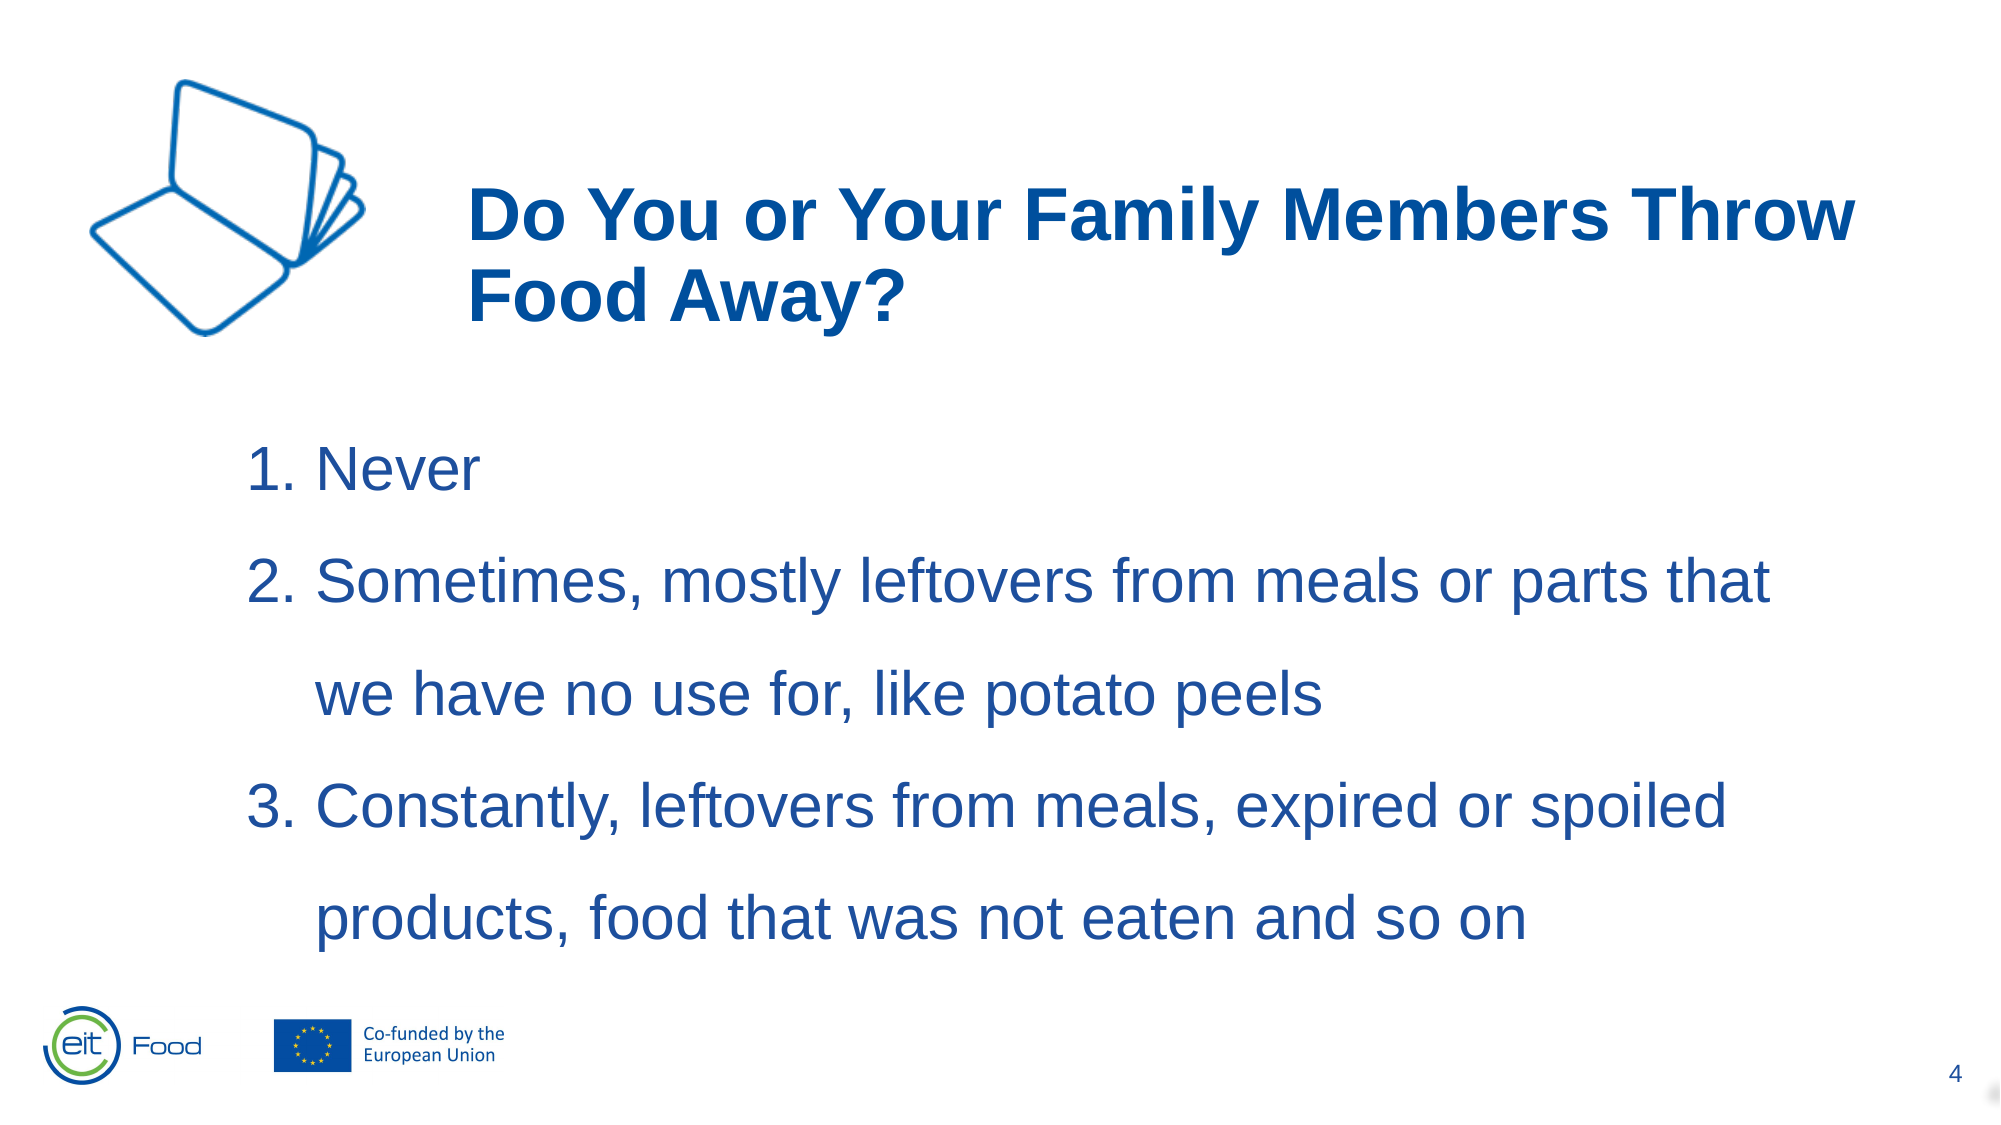

Do You or Your Family Members Throw Food Away?
Never
Sometimes, mostly leftovers from meals or parts that we have no use for, like potato peels
Constantly, leftovers from meals, expired or spoiled products, food that was not eaten and so on
4